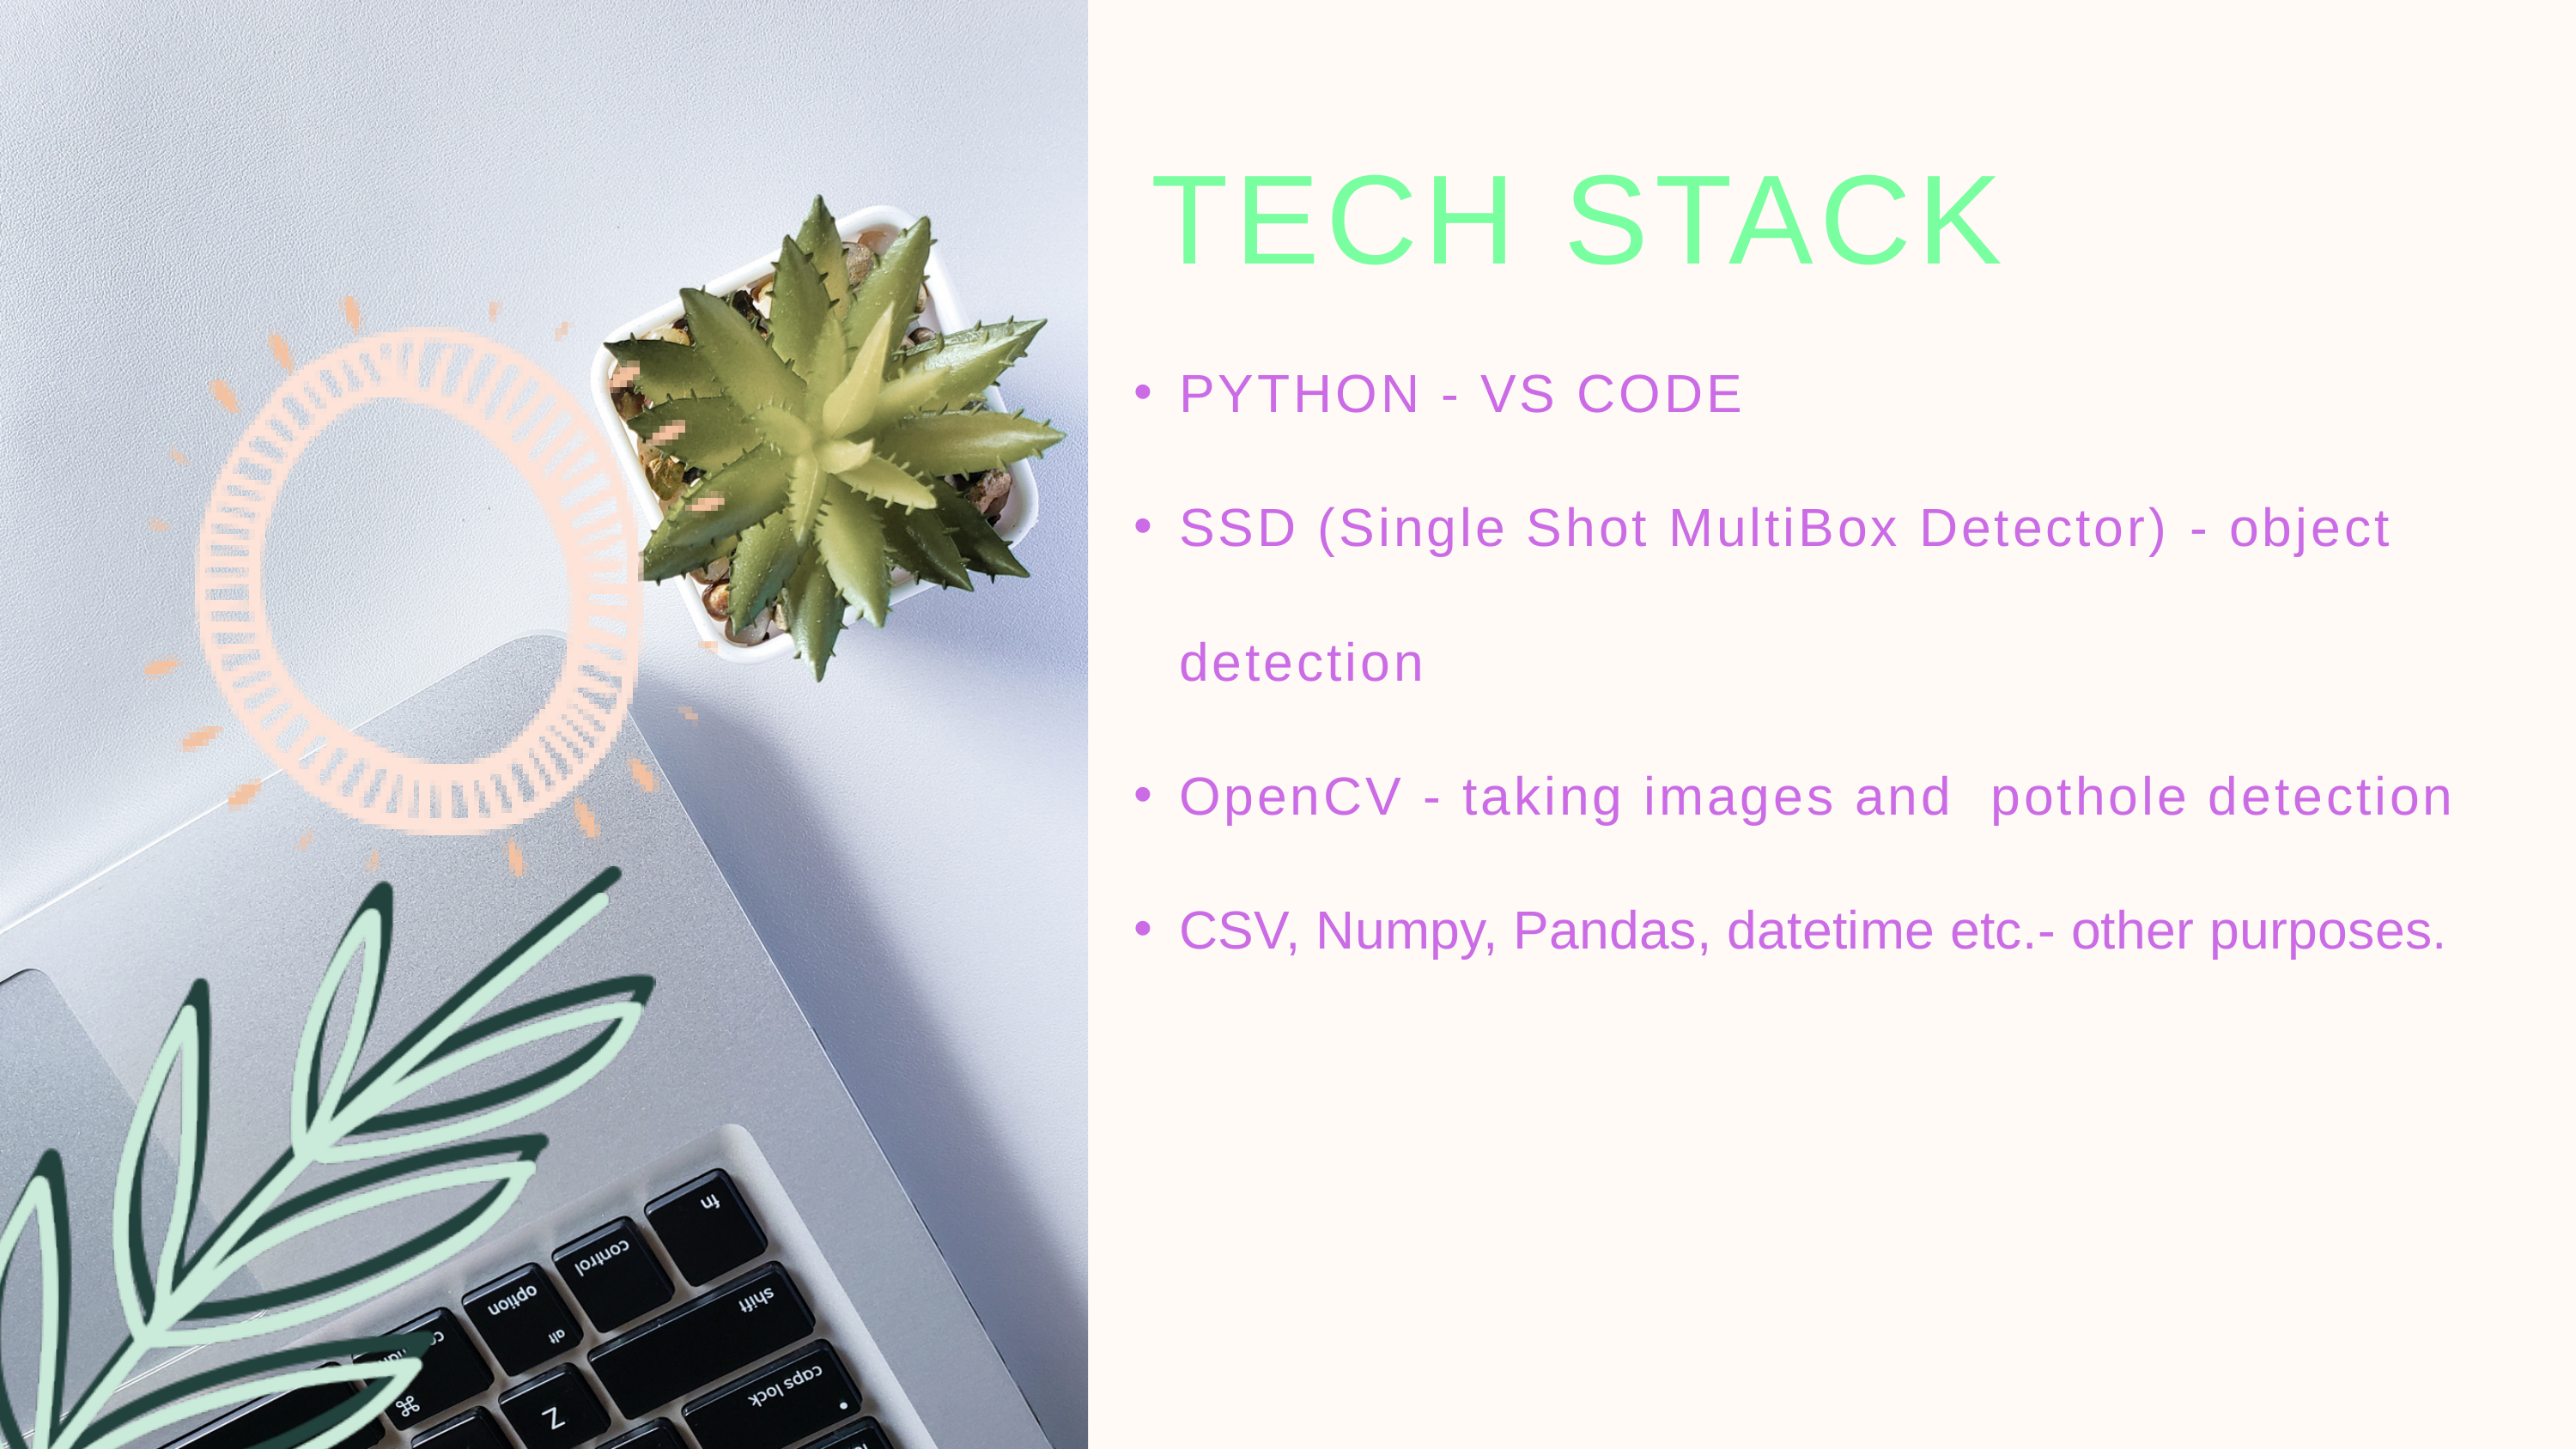

TECH STACK
PYTHON - VS CODE
SSD (Single Shot MultiBox Detector) - object detection
OpenCV - taking images and  pothole detection
CSV, Numpy, Pandas, datetime etc.- other purposes.